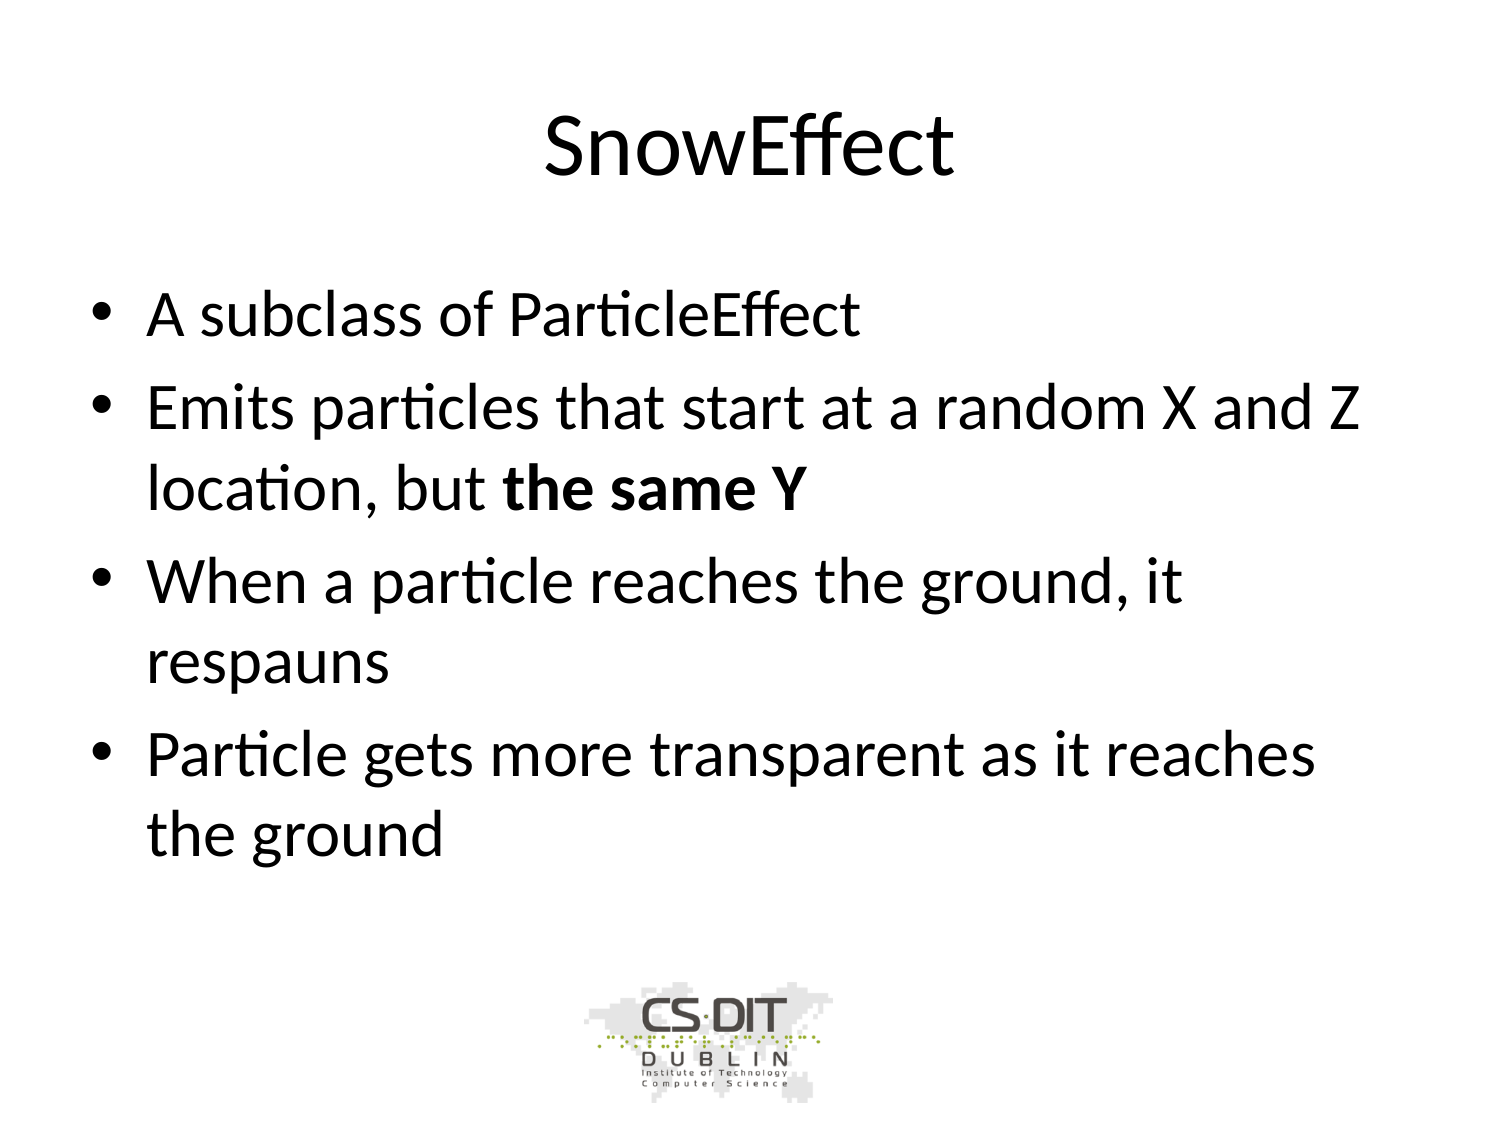

# SnowEffect
A subclass of ParticleEffect
Emits particles that start at a random X and Z location, but the same Y
When a particle reaches the ground, it respauns
Particle gets more transparent as it reaches the ground